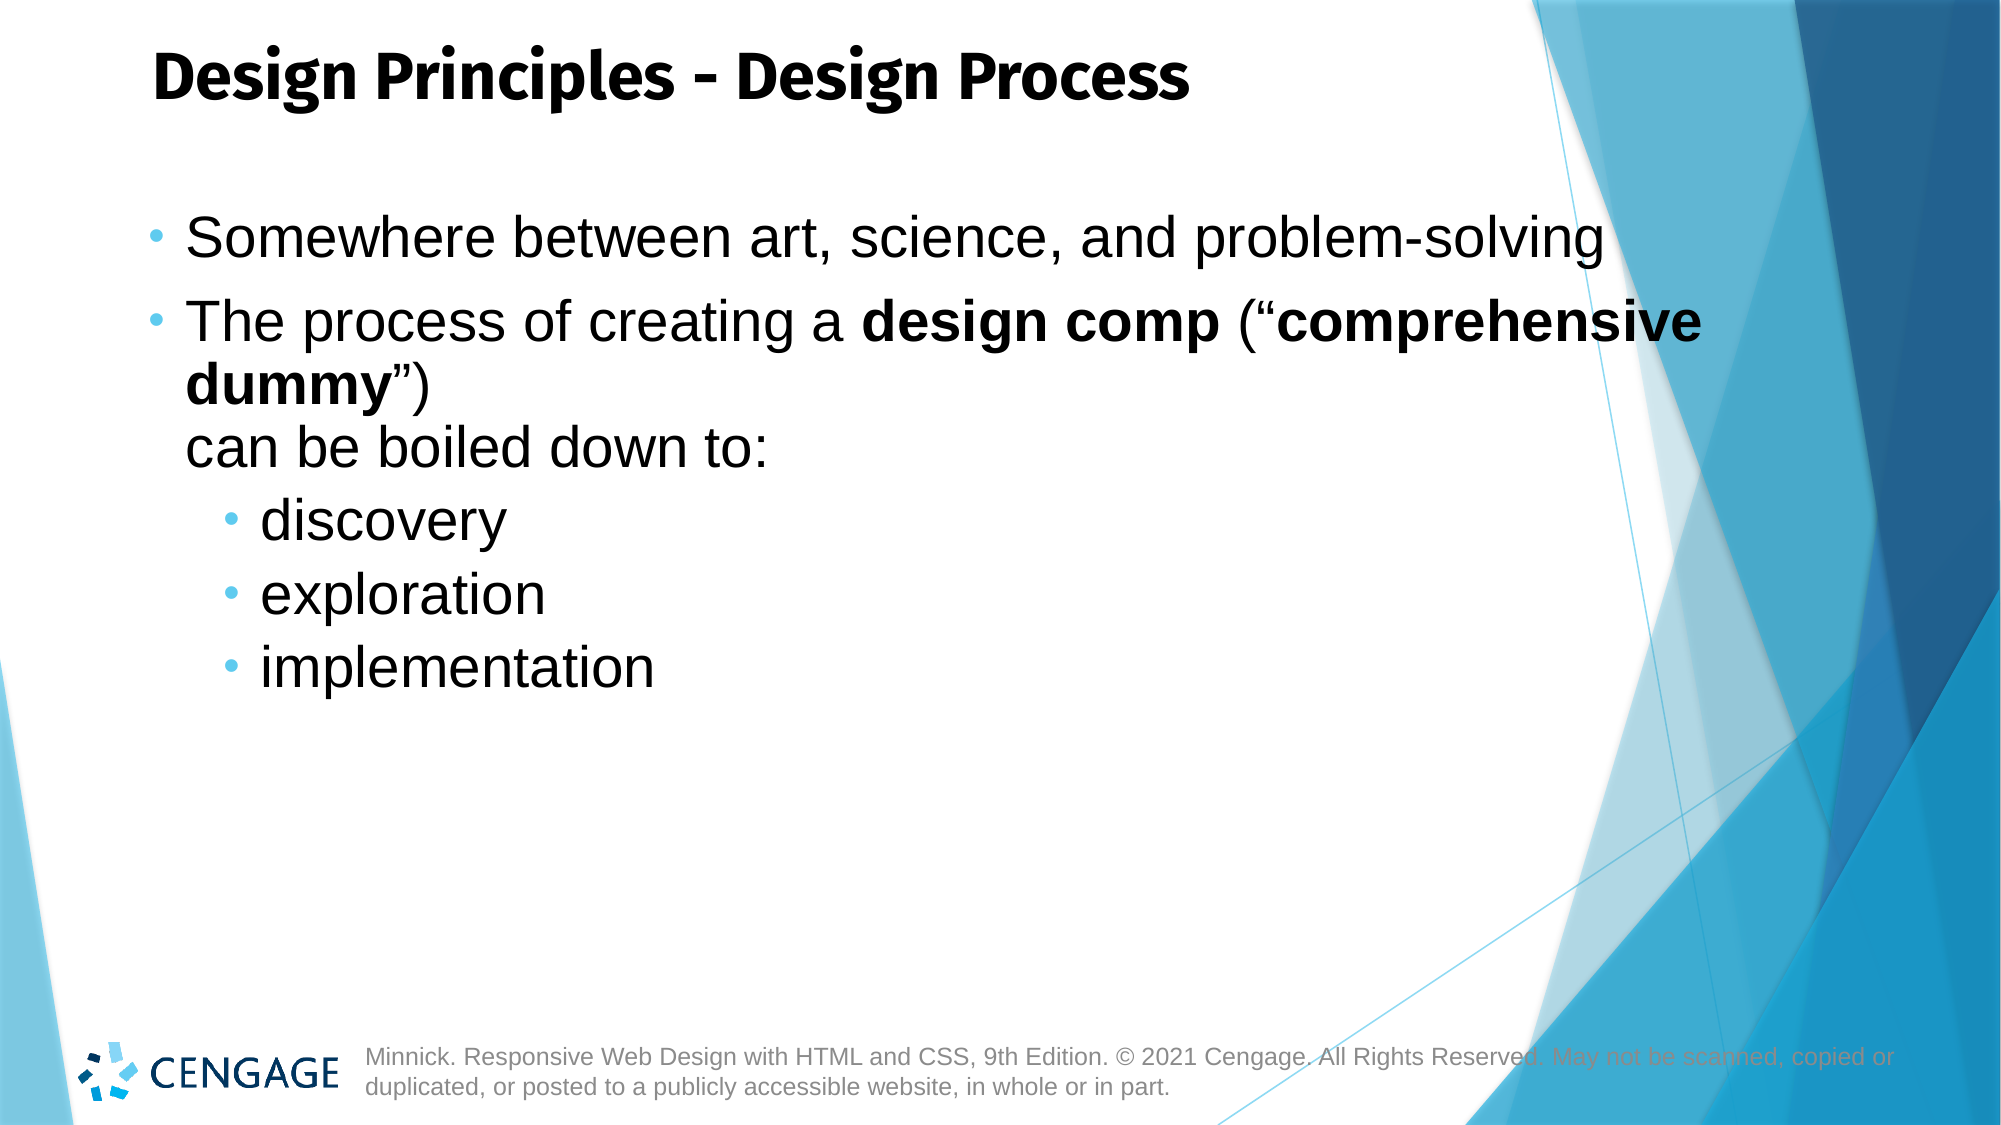

# Design Principles​ - Design Process​
Somewhere between art, science, and problem-solving ​
The process of creating a design comp ​(“comprehensive dummy”)
can be boiled down to:​
discovery ​
exploration​
implementation

Minnick. Responsive Web Design with HTML and CSS, 9th Edition. © 2021 Cengage. All Rights Reserved. May not be scanned, copied or duplicated, or posted to a publicly accessible website, in whole or in part.